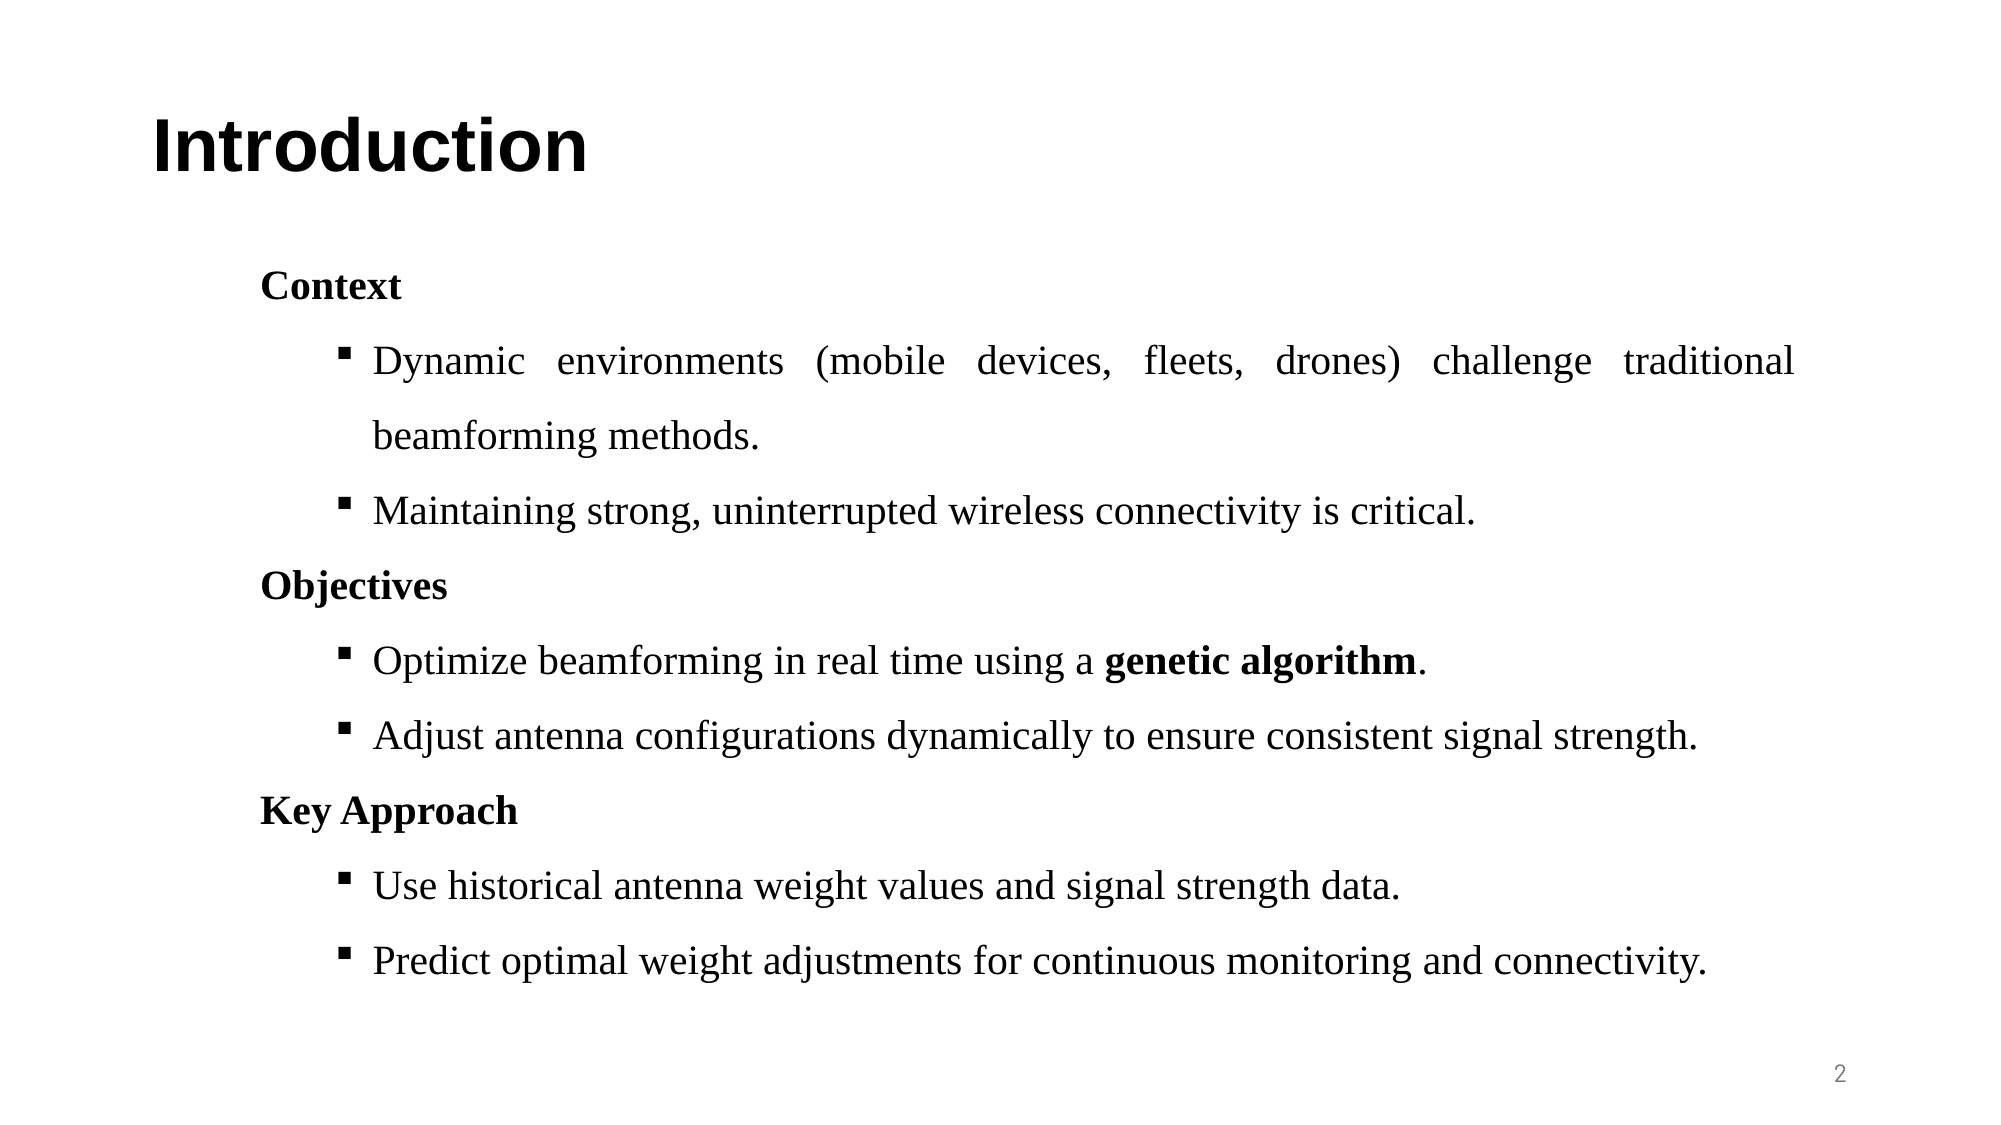

# Introduction
Context
Dynamic environments (mobile devices, fleets, drones) challenge traditional beamforming methods.
Maintaining strong, uninterrupted wireless connectivity is critical.
Objectives
Optimize beamforming in real time using a genetic algorithm.
Adjust antenna configurations dynamically to ensure consistent signal strength.
Key Approach
Use historical antenna weight values and signal strength data.
Predict optimal weight adjustments for continuous monitoring and connectivity.
2